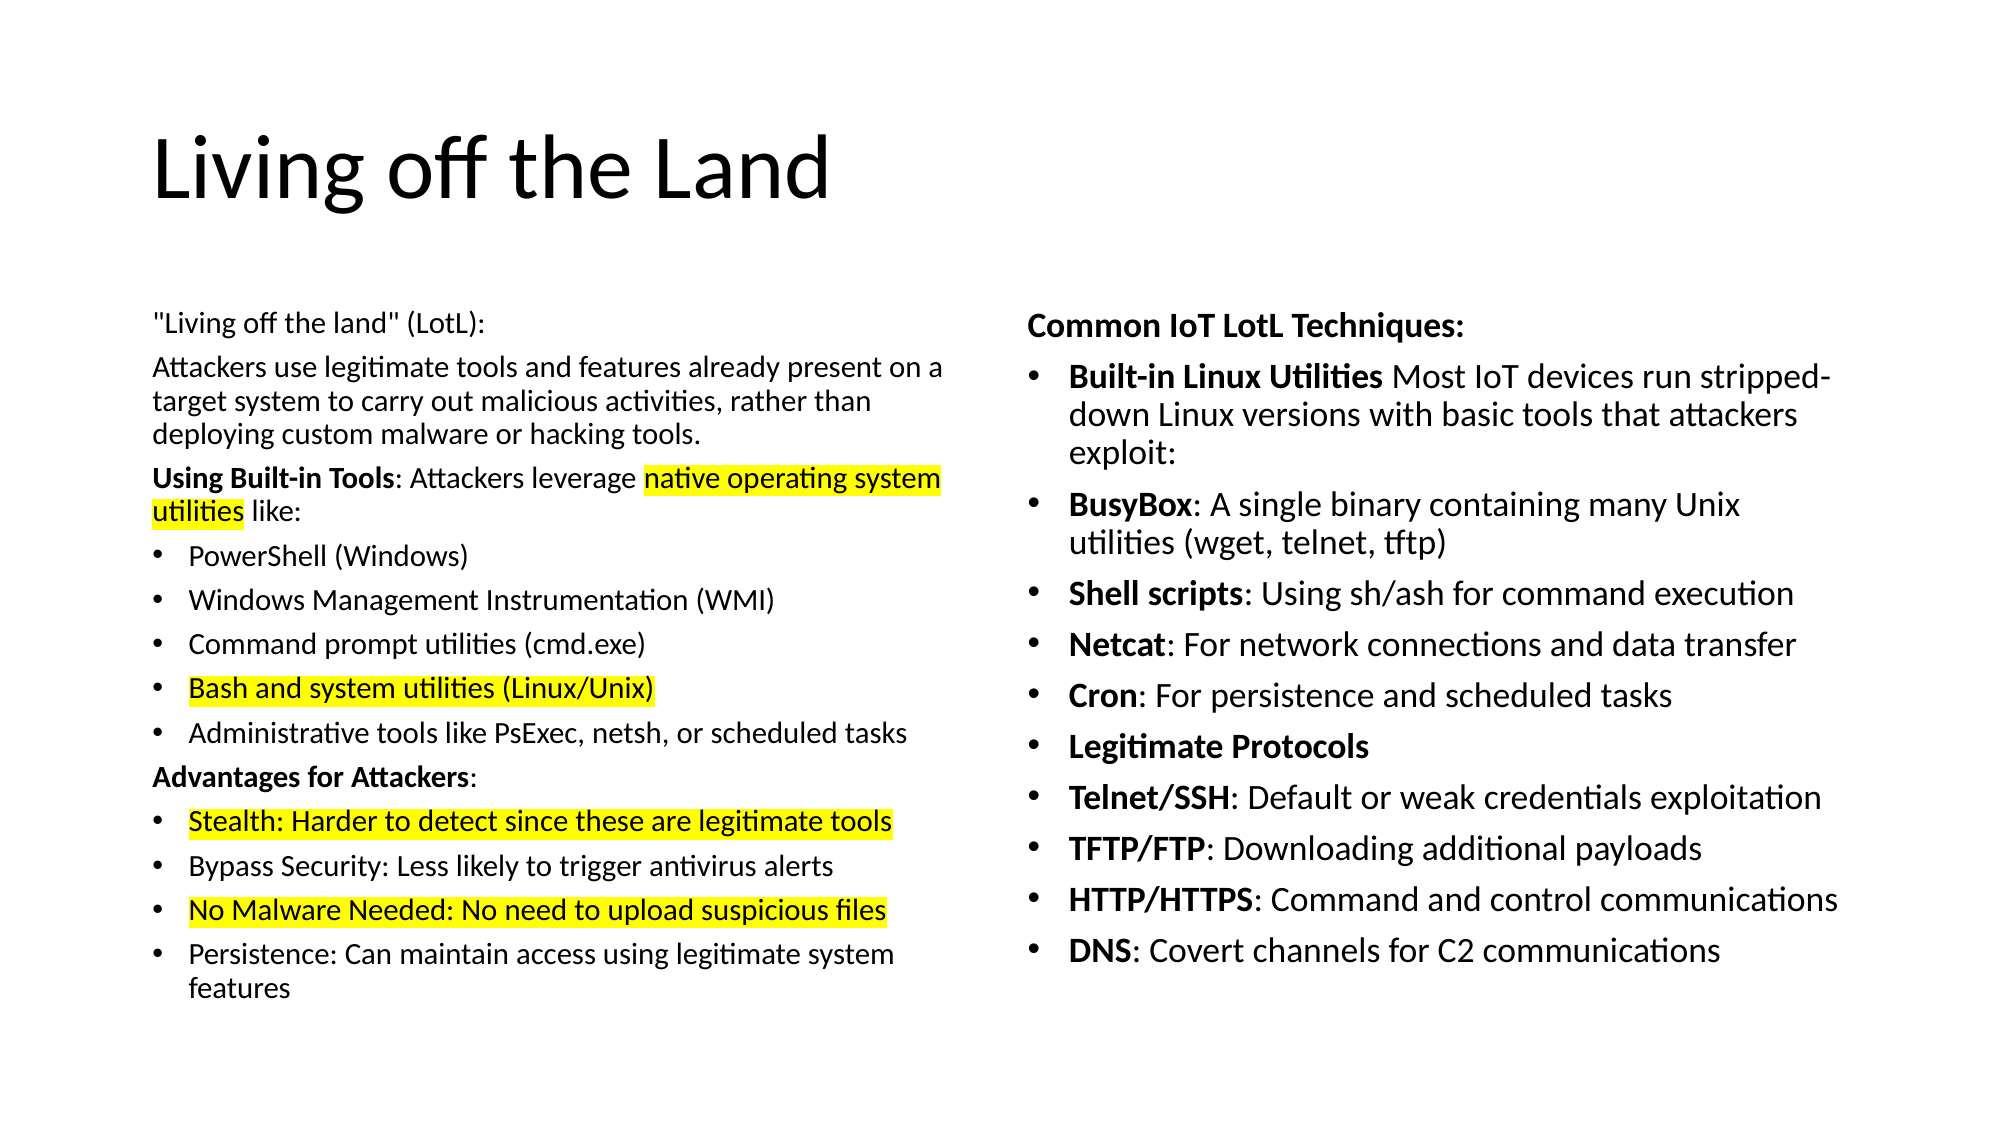

# Living off the Land
"Living off the land" (LotL):
Attackers use legitimate tools and features already present on a target system to carry out malicious activities, rather than deploying custom malware or hacking tools.
Using Built-in Tools: Attackers leverage native operating system utilities like:
PowerShell (Windows)
Windows Management Instrumentation (WMI)
Command prompt utilities (cmd.exe)
Bash and system utilities (Linux/Unix)
Administrative tools like PsExec, netsh, or scheduled tasks
Advantages for Attackers:
Stealth: Harder to detect since these are legitimate tools
Bypass Security: Less likely to trigger antivirus alerts
No Malware Needed: No need to upload suspicious files
Persistence: Can maintain access using legitimate system features

Common IoT LotL Techniques:
Built-in Linux Utilities Most IoT devices run stripped-down Linux versions with basic tools that attackers exploit:
BusyBox: A single binary containing many Unix utilities (wget, telnet, tftp)
Shell scripts: Using sh/ash for command execution
Netcat: For network connections and data transfer
Cron: For persistence and scheduled tasks
Legitimate Protocols
Telnet/SSH: Default or weak credentials exploitation
TFTP/FTP: Downloading additional payloads
HTTP/HTTPS: Command and control communications
DNS: Covert channels for C2 communications